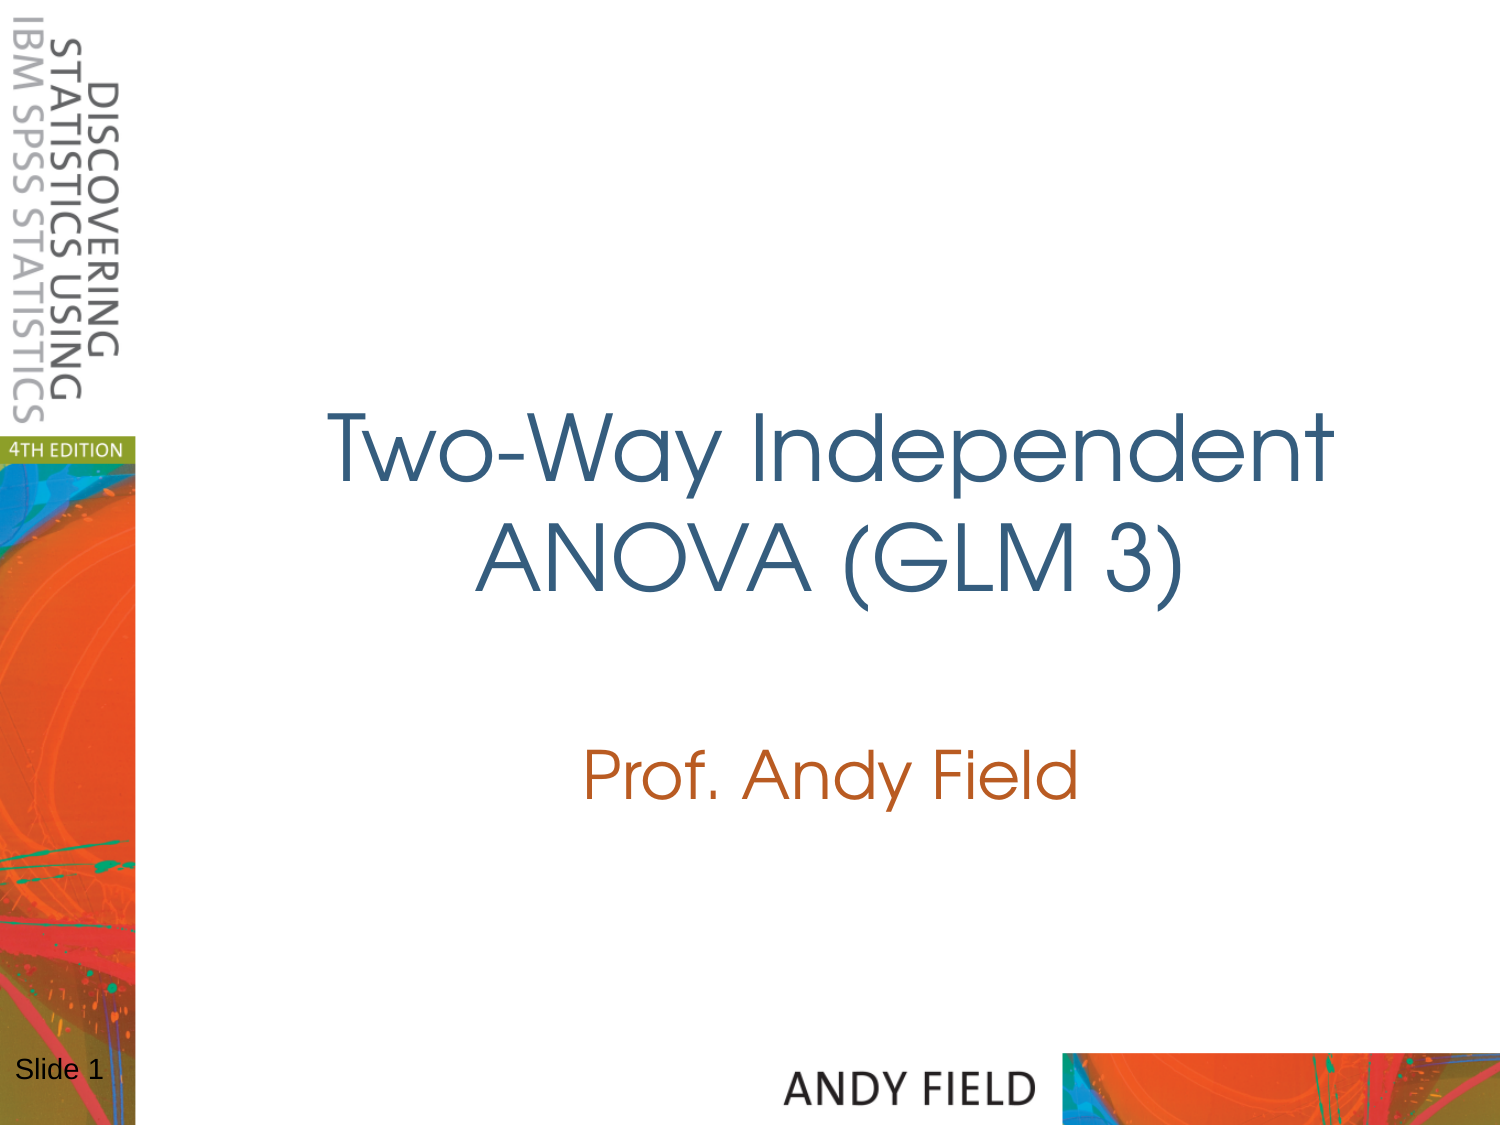

# Two-Way Independent ANOVA (GLM 3)
Prof. Andy Field
Slide 1